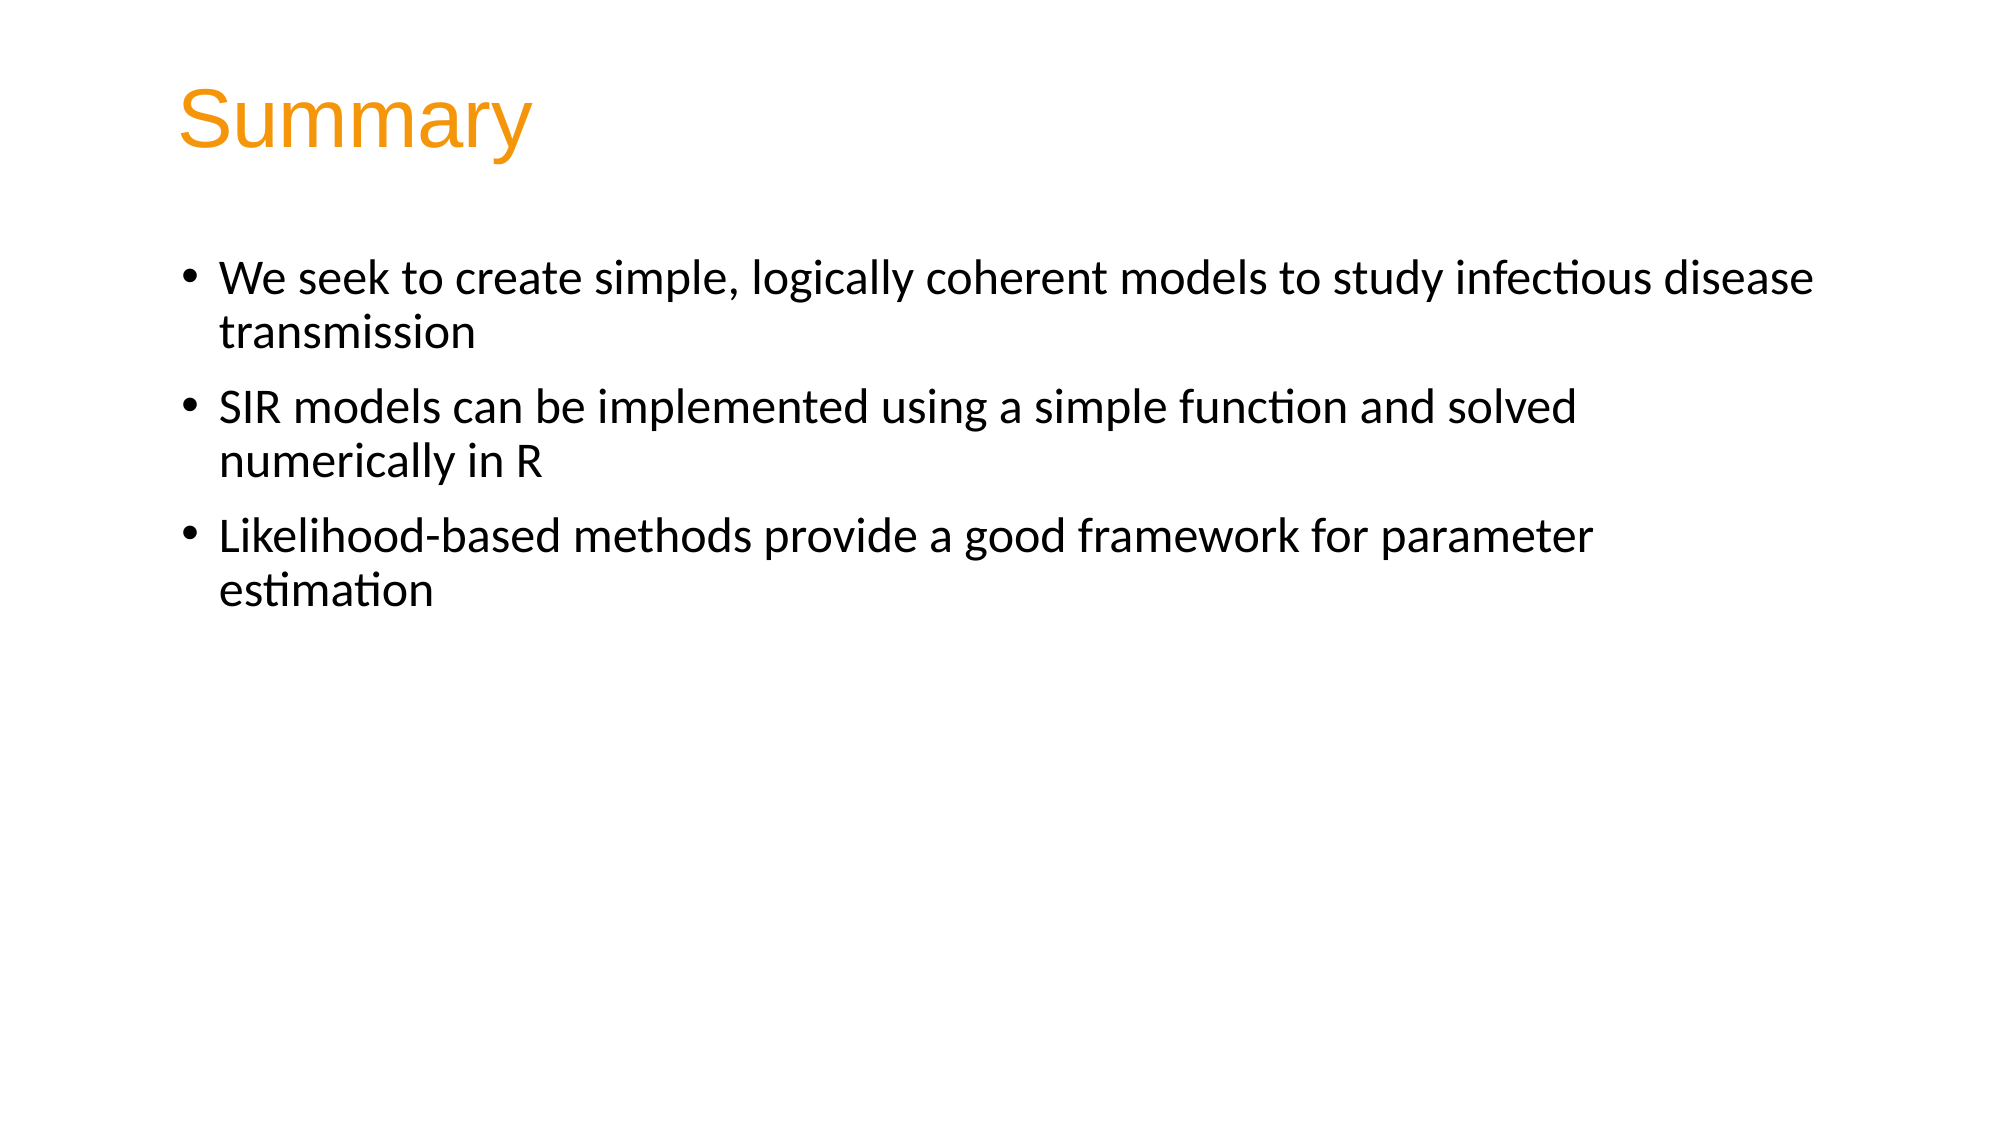

Summary
We seek to create simple, logically coherent models to study infectious disease transmission
SIR models can be implemented using a simple function and solved numerically in R
Likelihood-based methods provide a good framework for parameter estimation